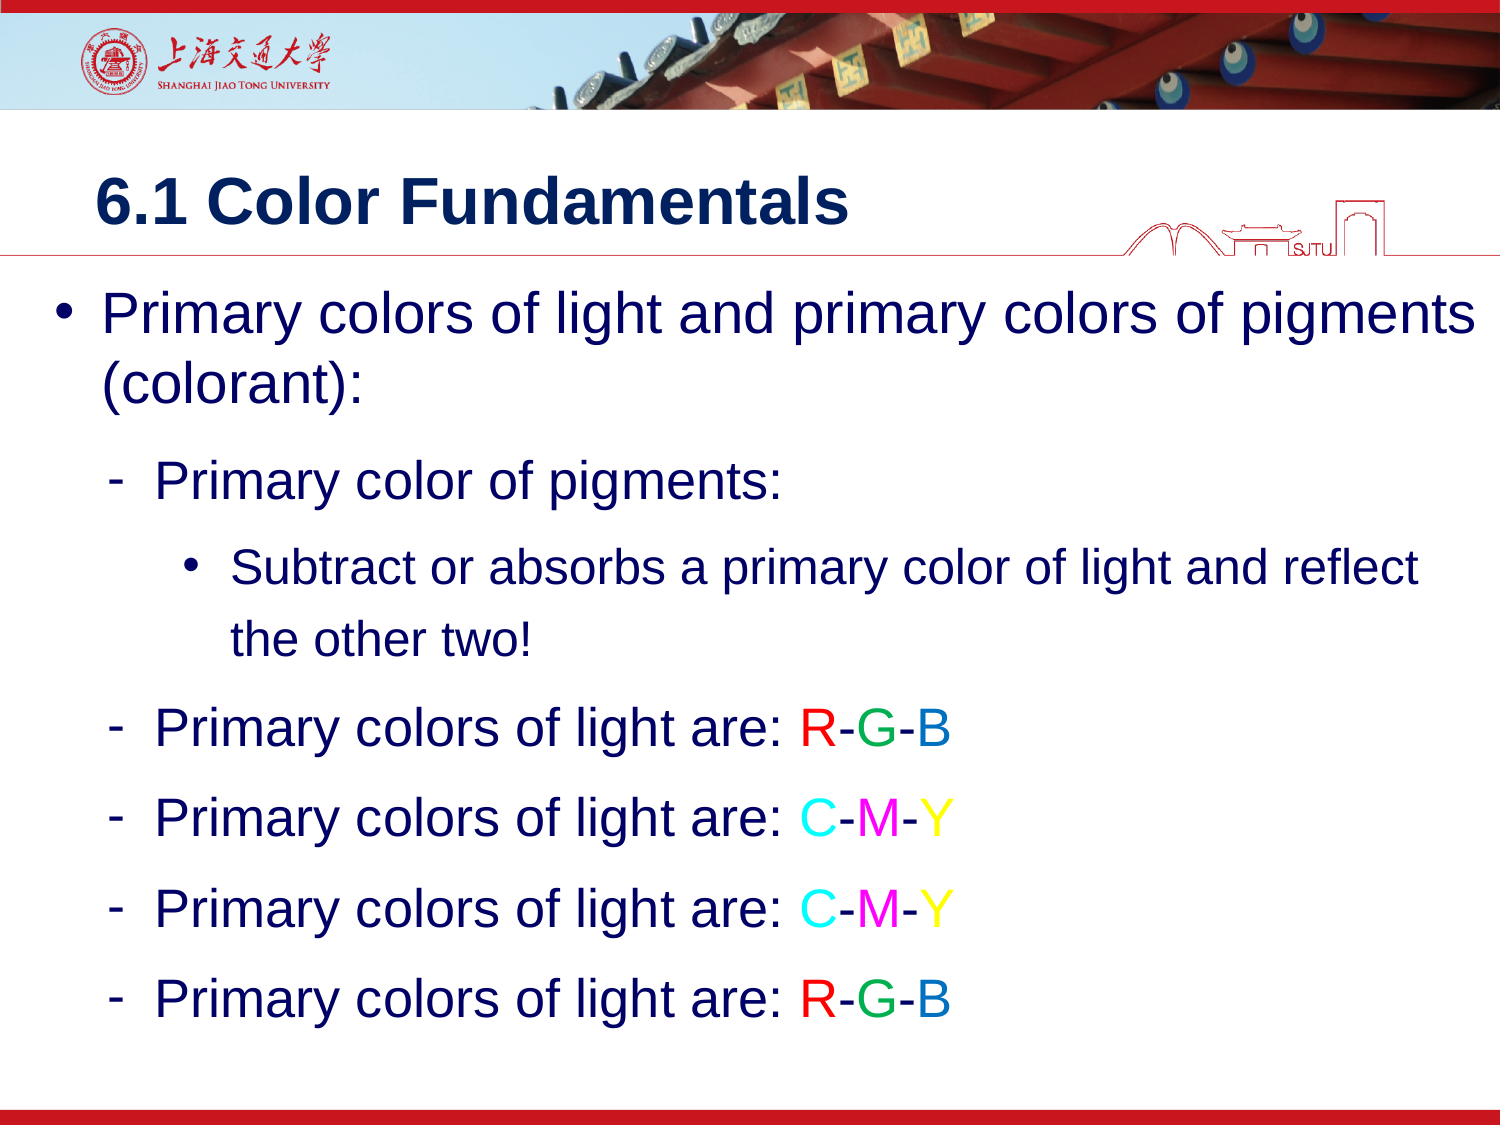

# 6.1 Color Fundamentals
Primary colors of light and primary colors of pigments (colorant):
Primary color of pigments:
Subtract or absorbs a primary color of light and reflect the other two!
Primary colors of light are: R-G-B
Primary colors of light are: C-M-Y
Primary colors of light are: C-M-Y
Primary colors of light are: R-G-B